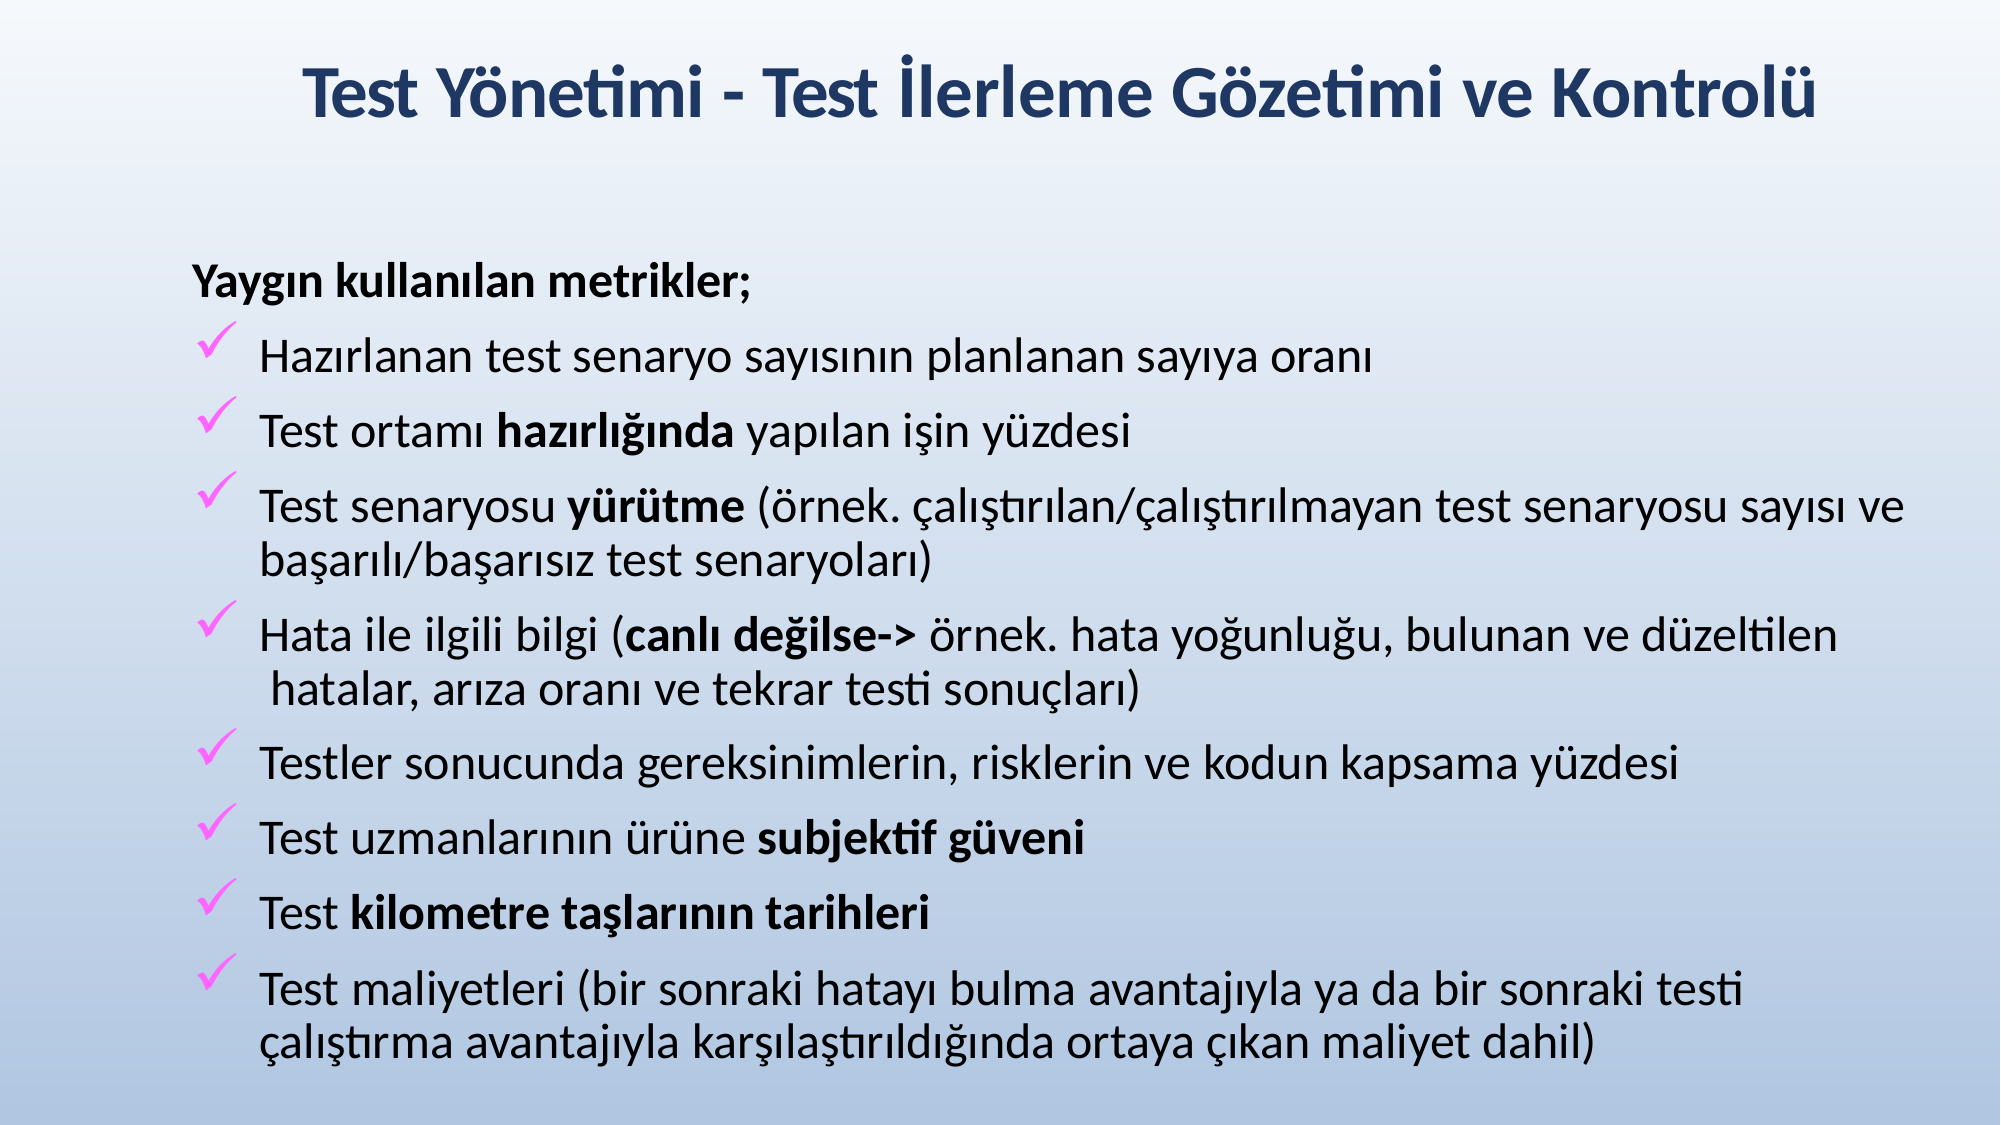

# Test Yönetimi - Test İlerleme Gözetimi ve Kontrolü
Yaygın kullanılan metrikler;
Hazırlanan test senaryo sayısının planlanan sayıya oranı
Test ortamı hazırlığında yapılan işin yüzdesi
Test senaryosu yürütme (örnek. çalıştırılan/çalıştırılmayan test senaryosu sayısı ve  başarılı/başarısız test senaryoları)
Hata ile ilgili bilgi (canlı değilse-> örnek. hata yoğunluğu, bulunan ve düzeltilen  hatalar, arıza oranı ve tekrar testi sonuçları)
Testler sonucunda gereksinimlerin, risklerin ve kodun kapsama yüzdesi
Test uzmanlarının ürüne subjektif güveni
Test kilometre taşlarının tarihleri
Test maliyetleri (bir sonraki hatayı bulma avantajıyla ya da bir sonraki testi  çalıştırma avantajıyla karşılaştırıldığında ortaya çıkan maliyet dahil)